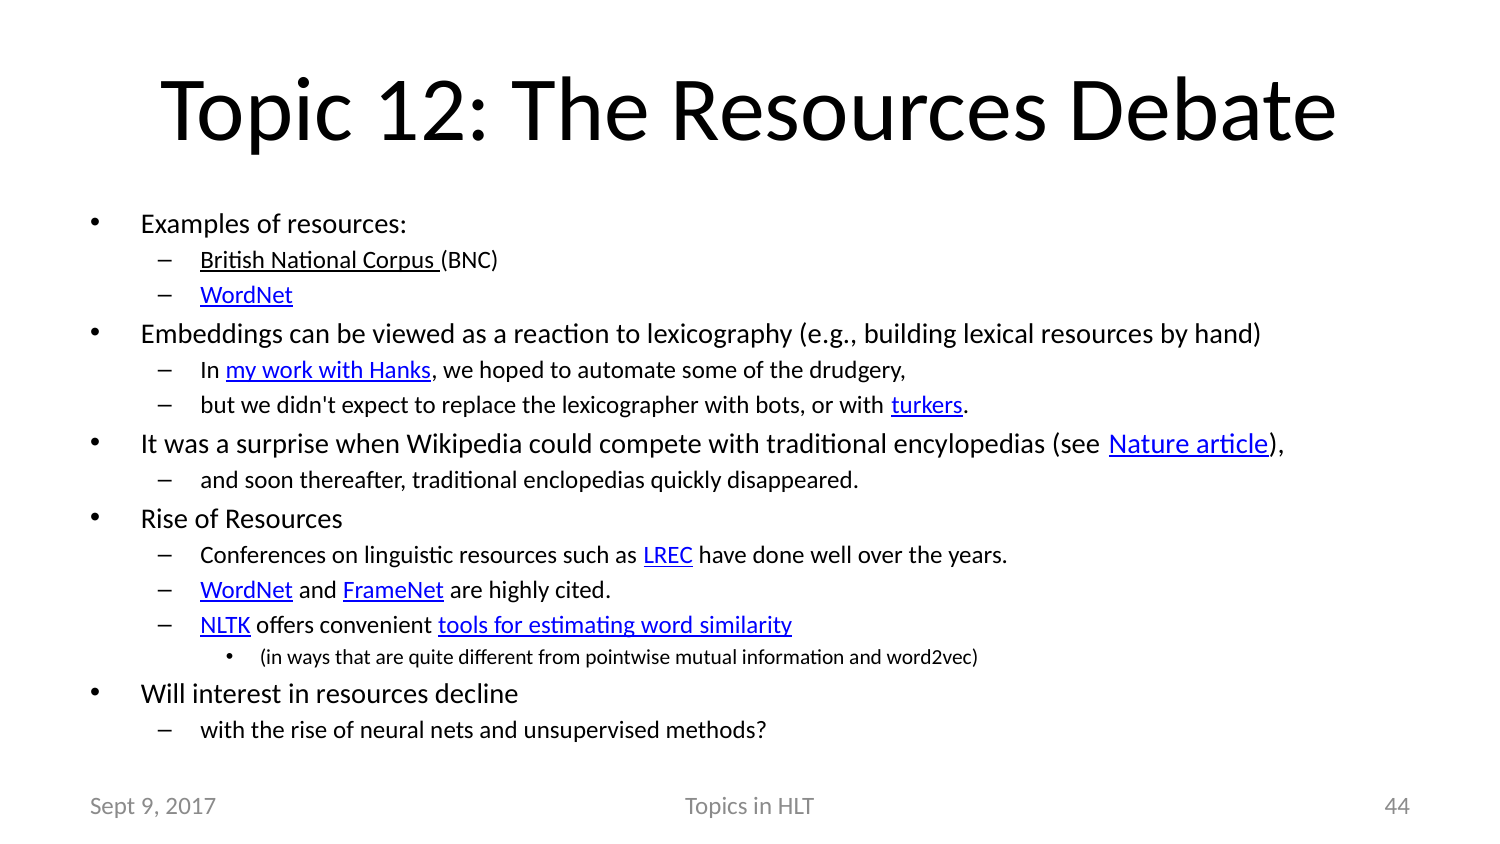

# Topic 12: The Resources Debate
Examples of resources:
British National Corpus (BNC)
WordNet
Embeddings can be viewed as a reaction to lexicography (e.g., building lexical resources by hand)
In my work with Hanks, we hoped to automate some of the drudgery,
but we didn't expect to replace the lexicographer with bots, or with turkers.
It was a surprise when Wikipedia could compete with traditional encylopedias (see Nature article),
and soon thereafter, traditional enclopedias quickly disappeared.
Rise of Resources
Conferences on linguistic resources such as LREC have done well over the years.
WordNet and FrameNet are highly cited.
NLTK offers convenient tools for estimating word similarity
(in ways that are quite different from pointwise mutual information and word2vec)
Will interest in resources decline
with the rise of neural nets and unsupervised methods?

Sept 9, 2017
Topics in HLT
44